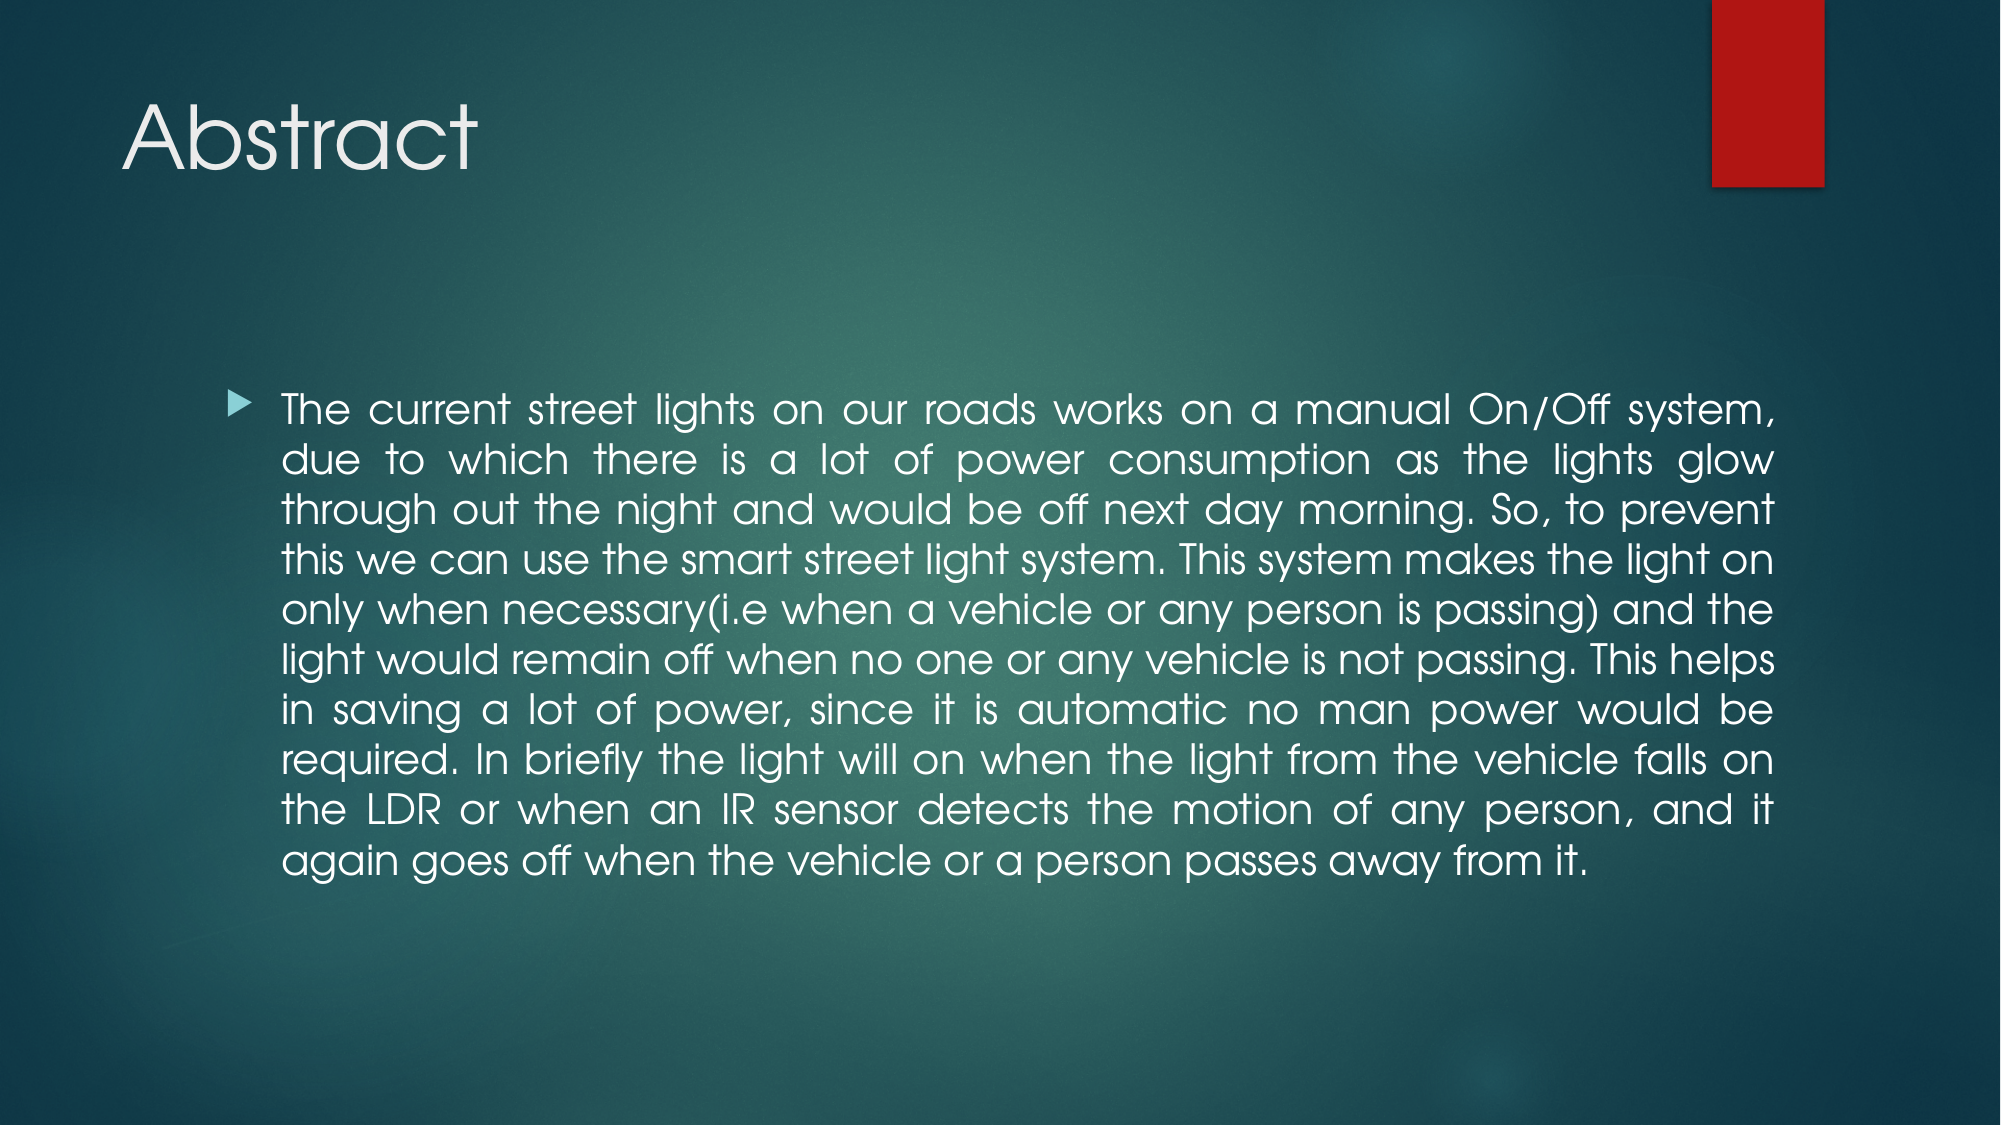

# Abstract

The current street lights on our roads works on a manual On/Off system, due to which there is a lot of power consumption as the lights glow through out the night and would be off next day morning. So, to prevent this we can use the smart street light system. This system makes the light on only when necessary(i.e when a vehicle or any person is passing) and the light would remain off when no one or any vehicle is not passing. This helps in saving a lot of power, since it is automatic no man power would be required. In briefly the light will on when the light from the vehicle falls on the LDR or when an IR sensor detects the motion of any person, and it again goes off when the vehicle or a person passes away from it.